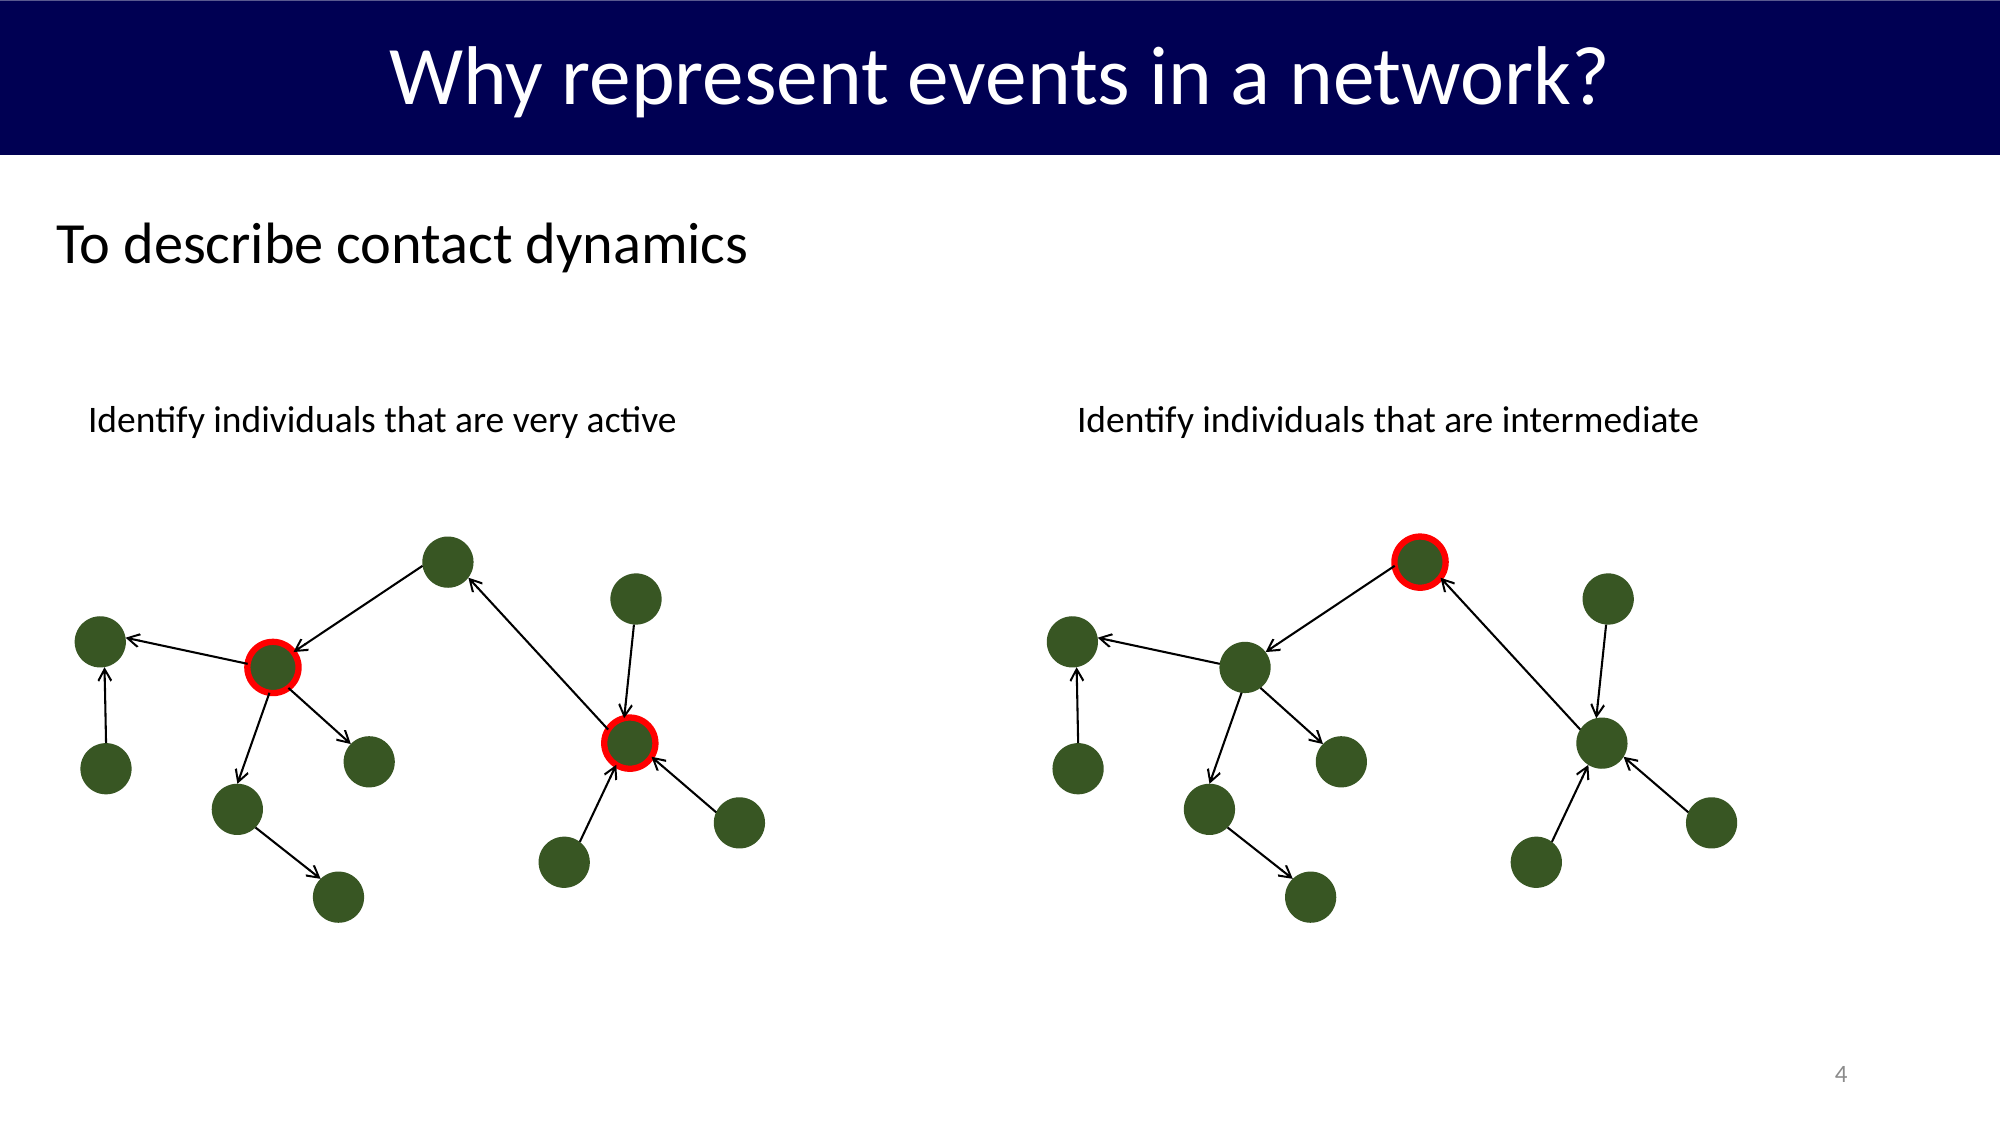

Why represent events in a network?
To describe contact dynamics
Identify individuals that are very active
Identify individuals that are intermediate

4